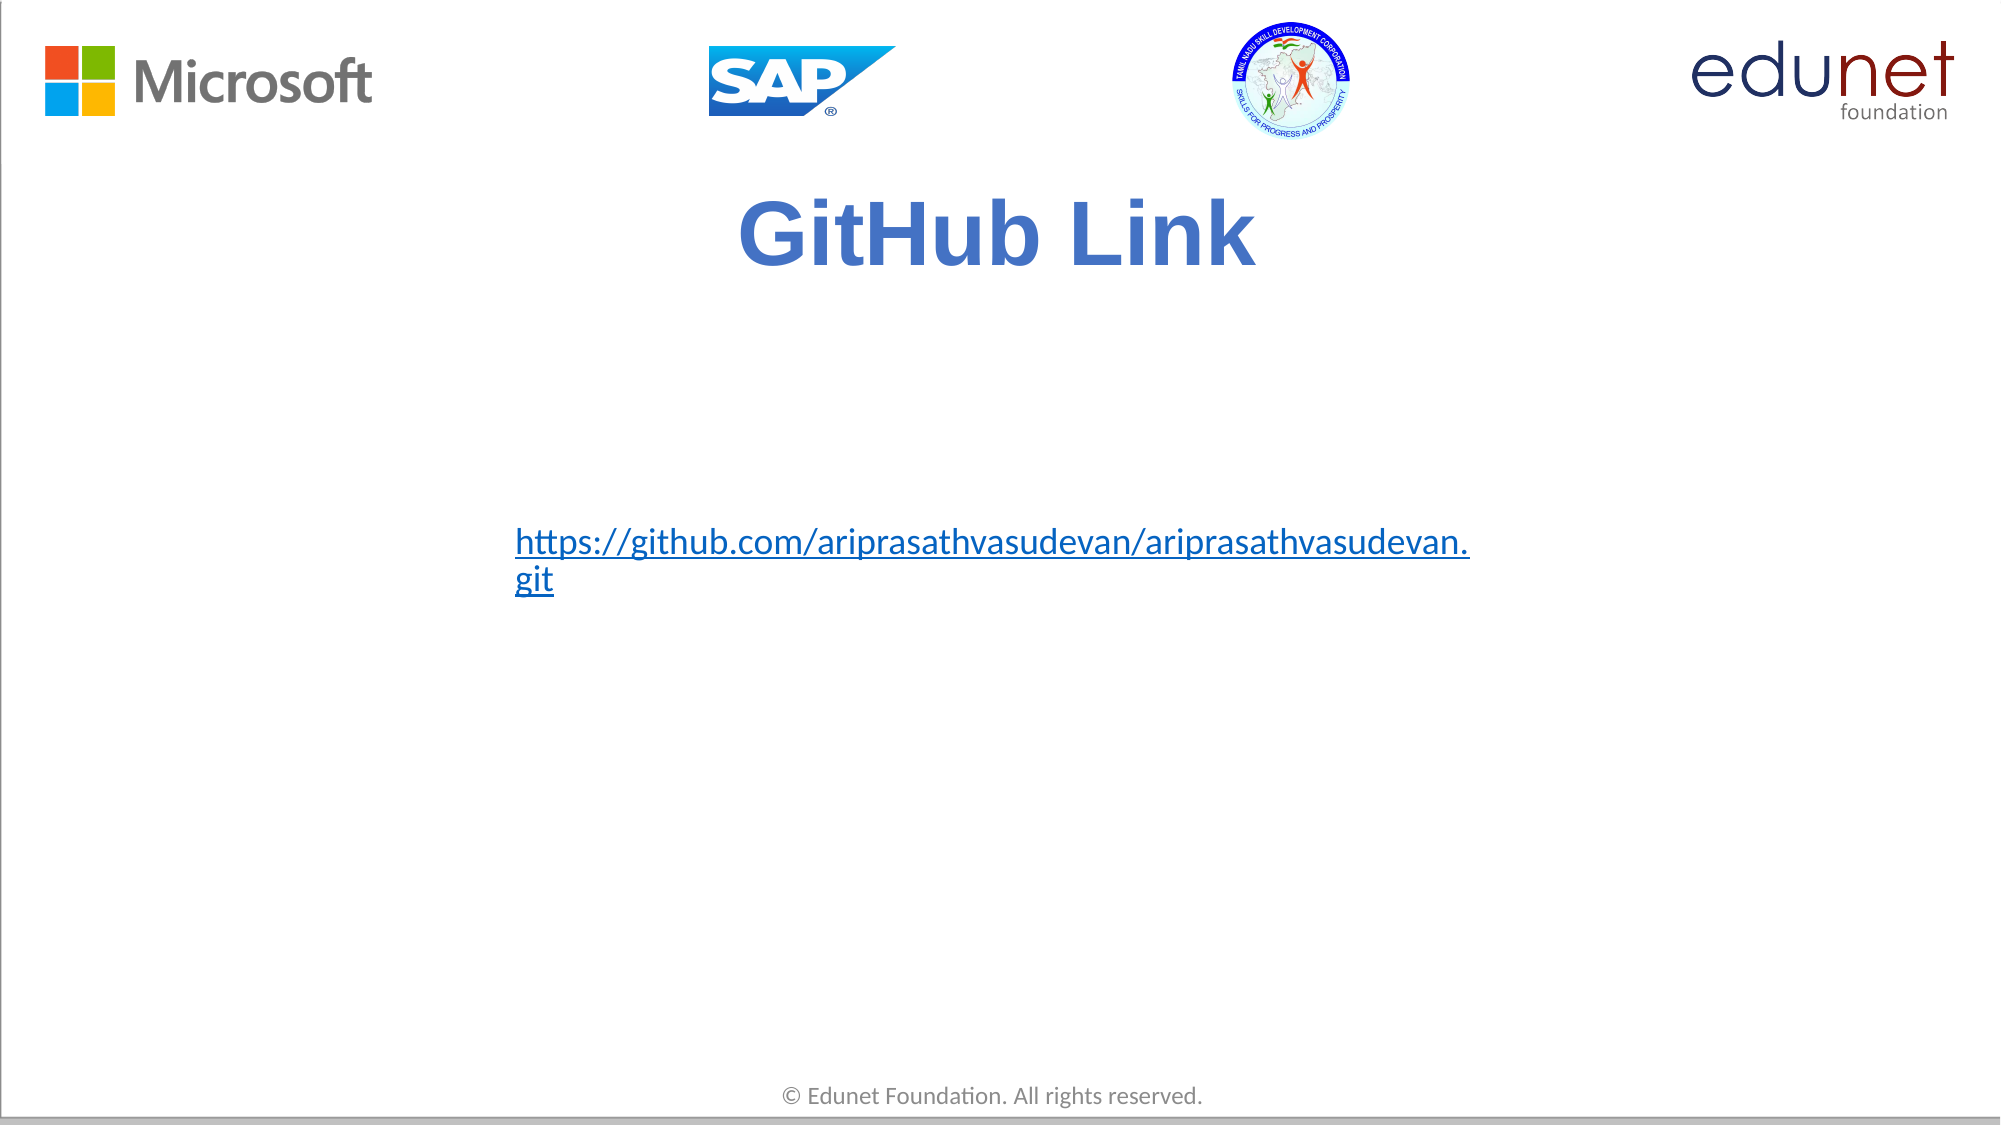

# GitHub Link
https://github.com/ariprasathvasudevan/ariprasathvasudevan.git
© Edunet Foundation. All rights reserved.